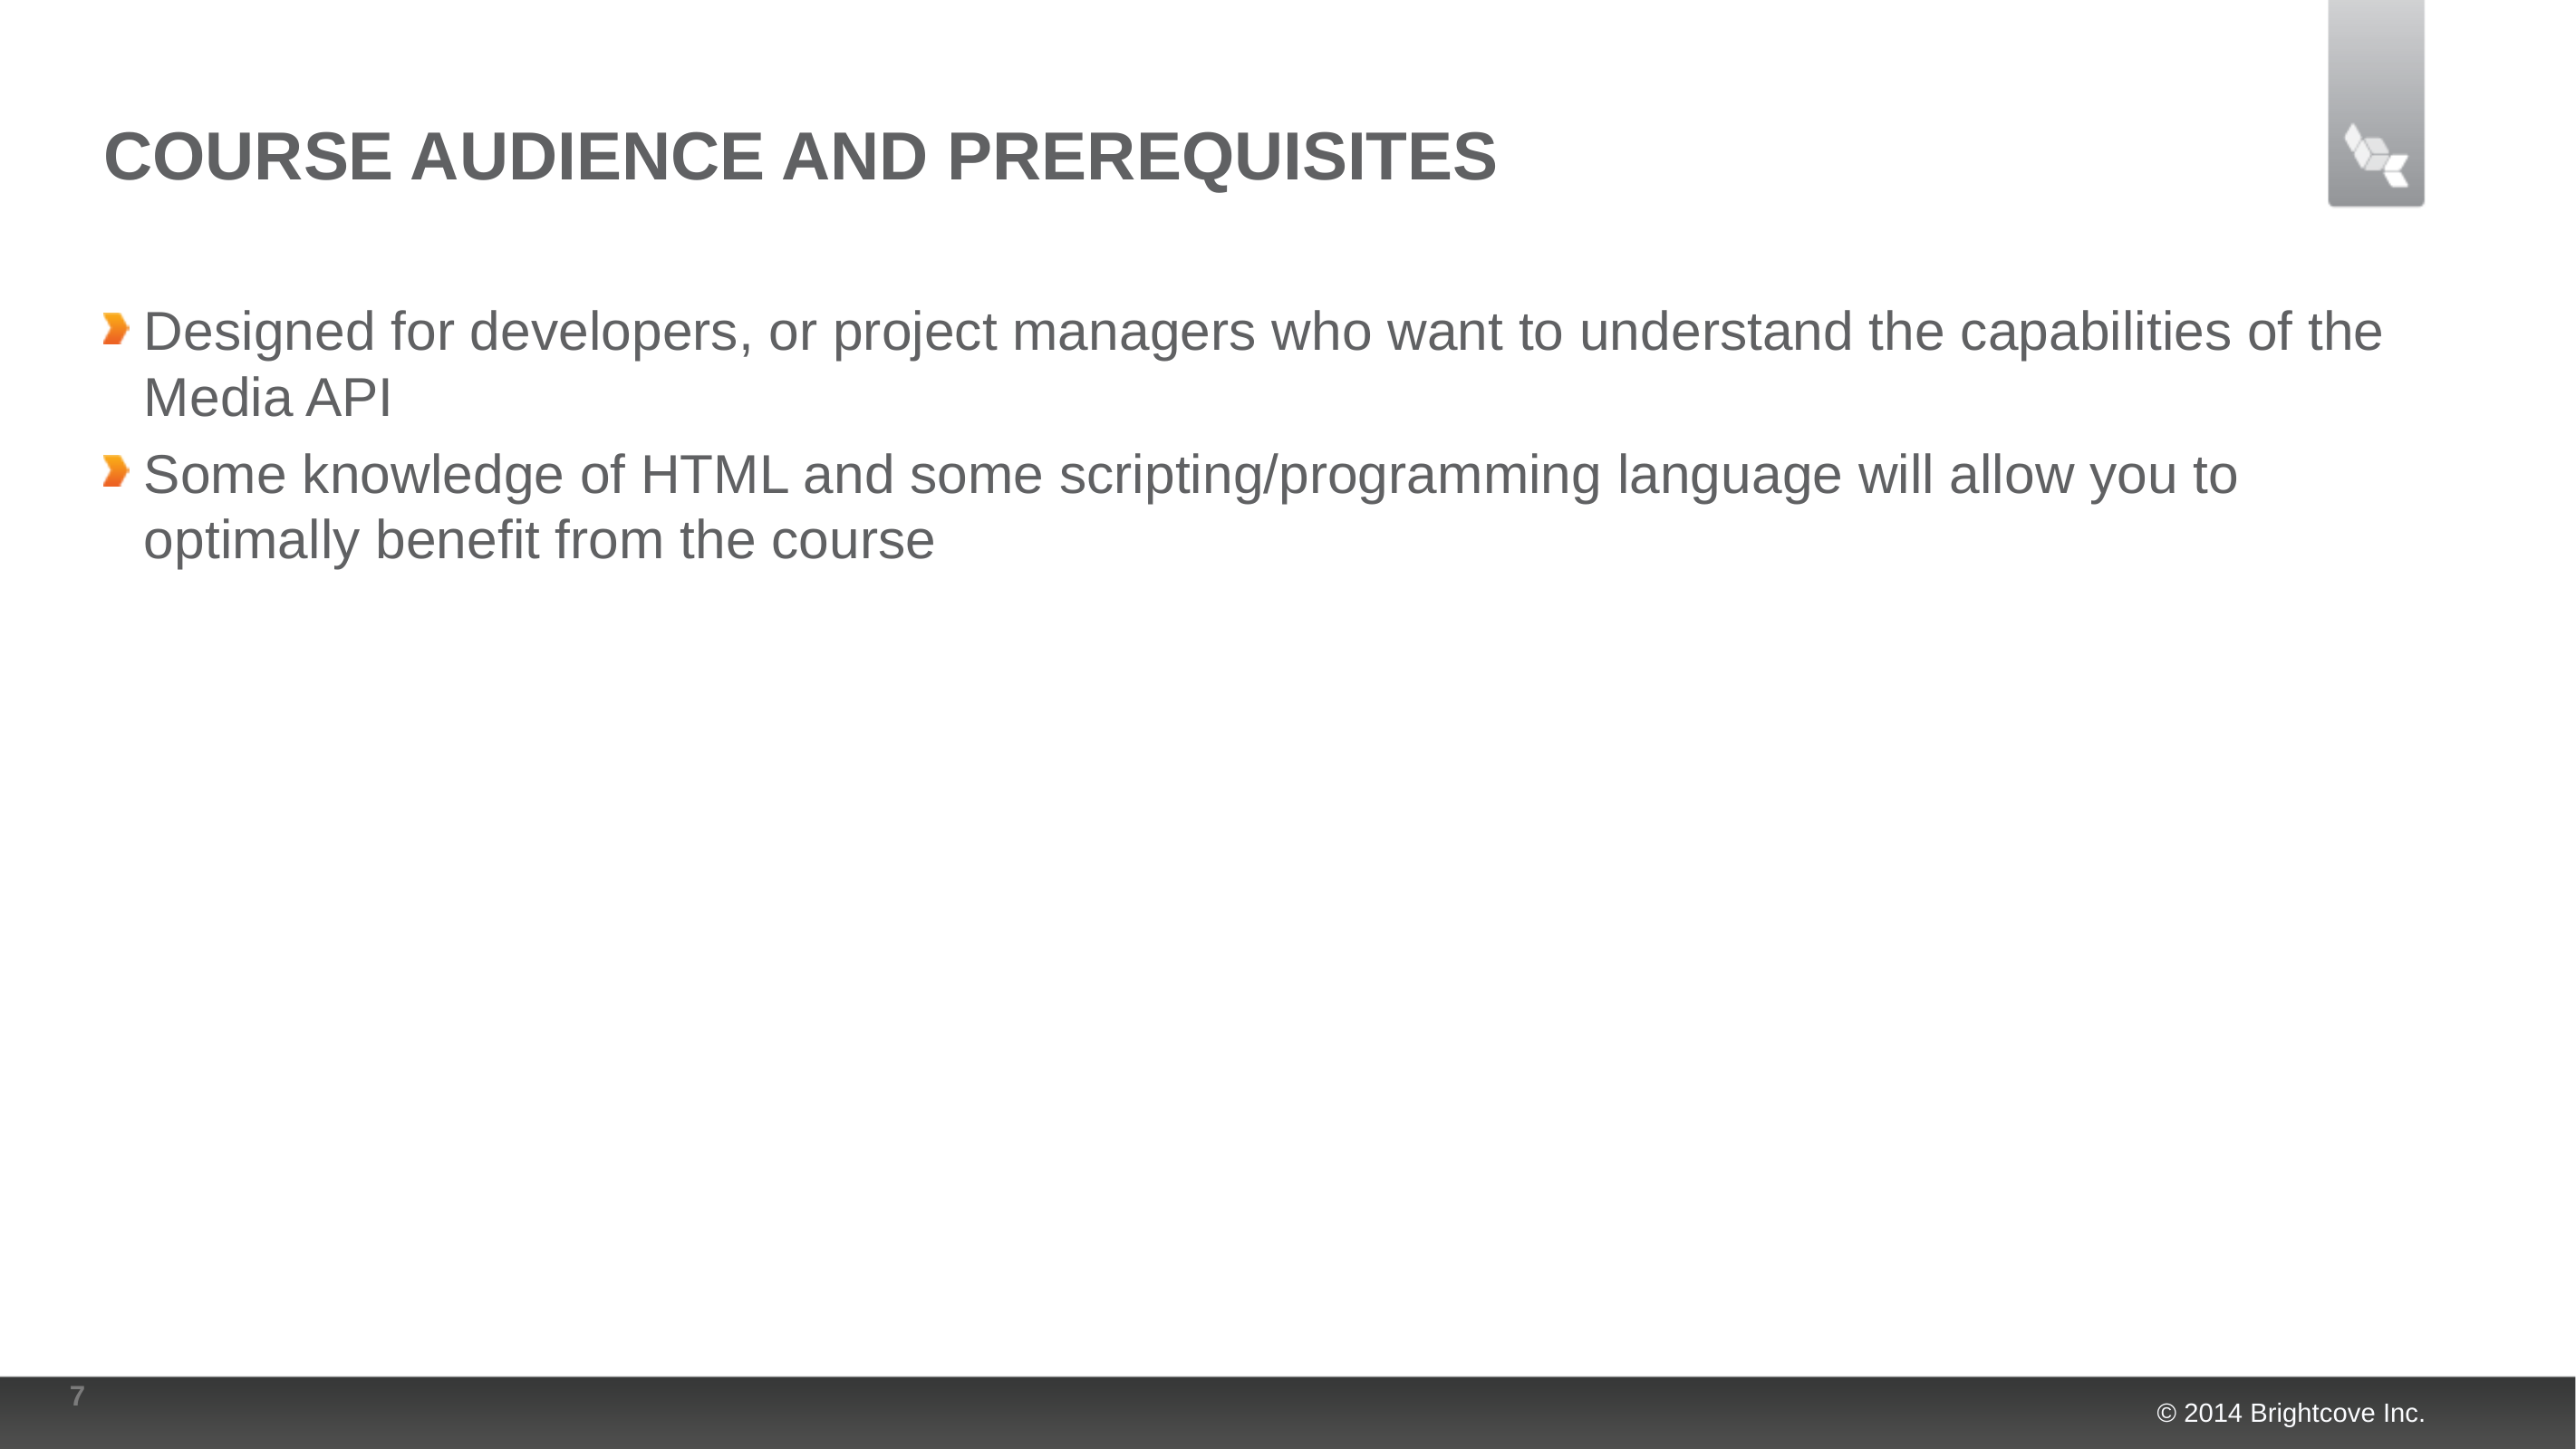

# course Audience and Prerequisites
Designed for developers, or project managers who want to understand the capabilities of the Media API
Some knowledge of HTML and some scripting/programming language will allow you to optimally benefit from the course

7